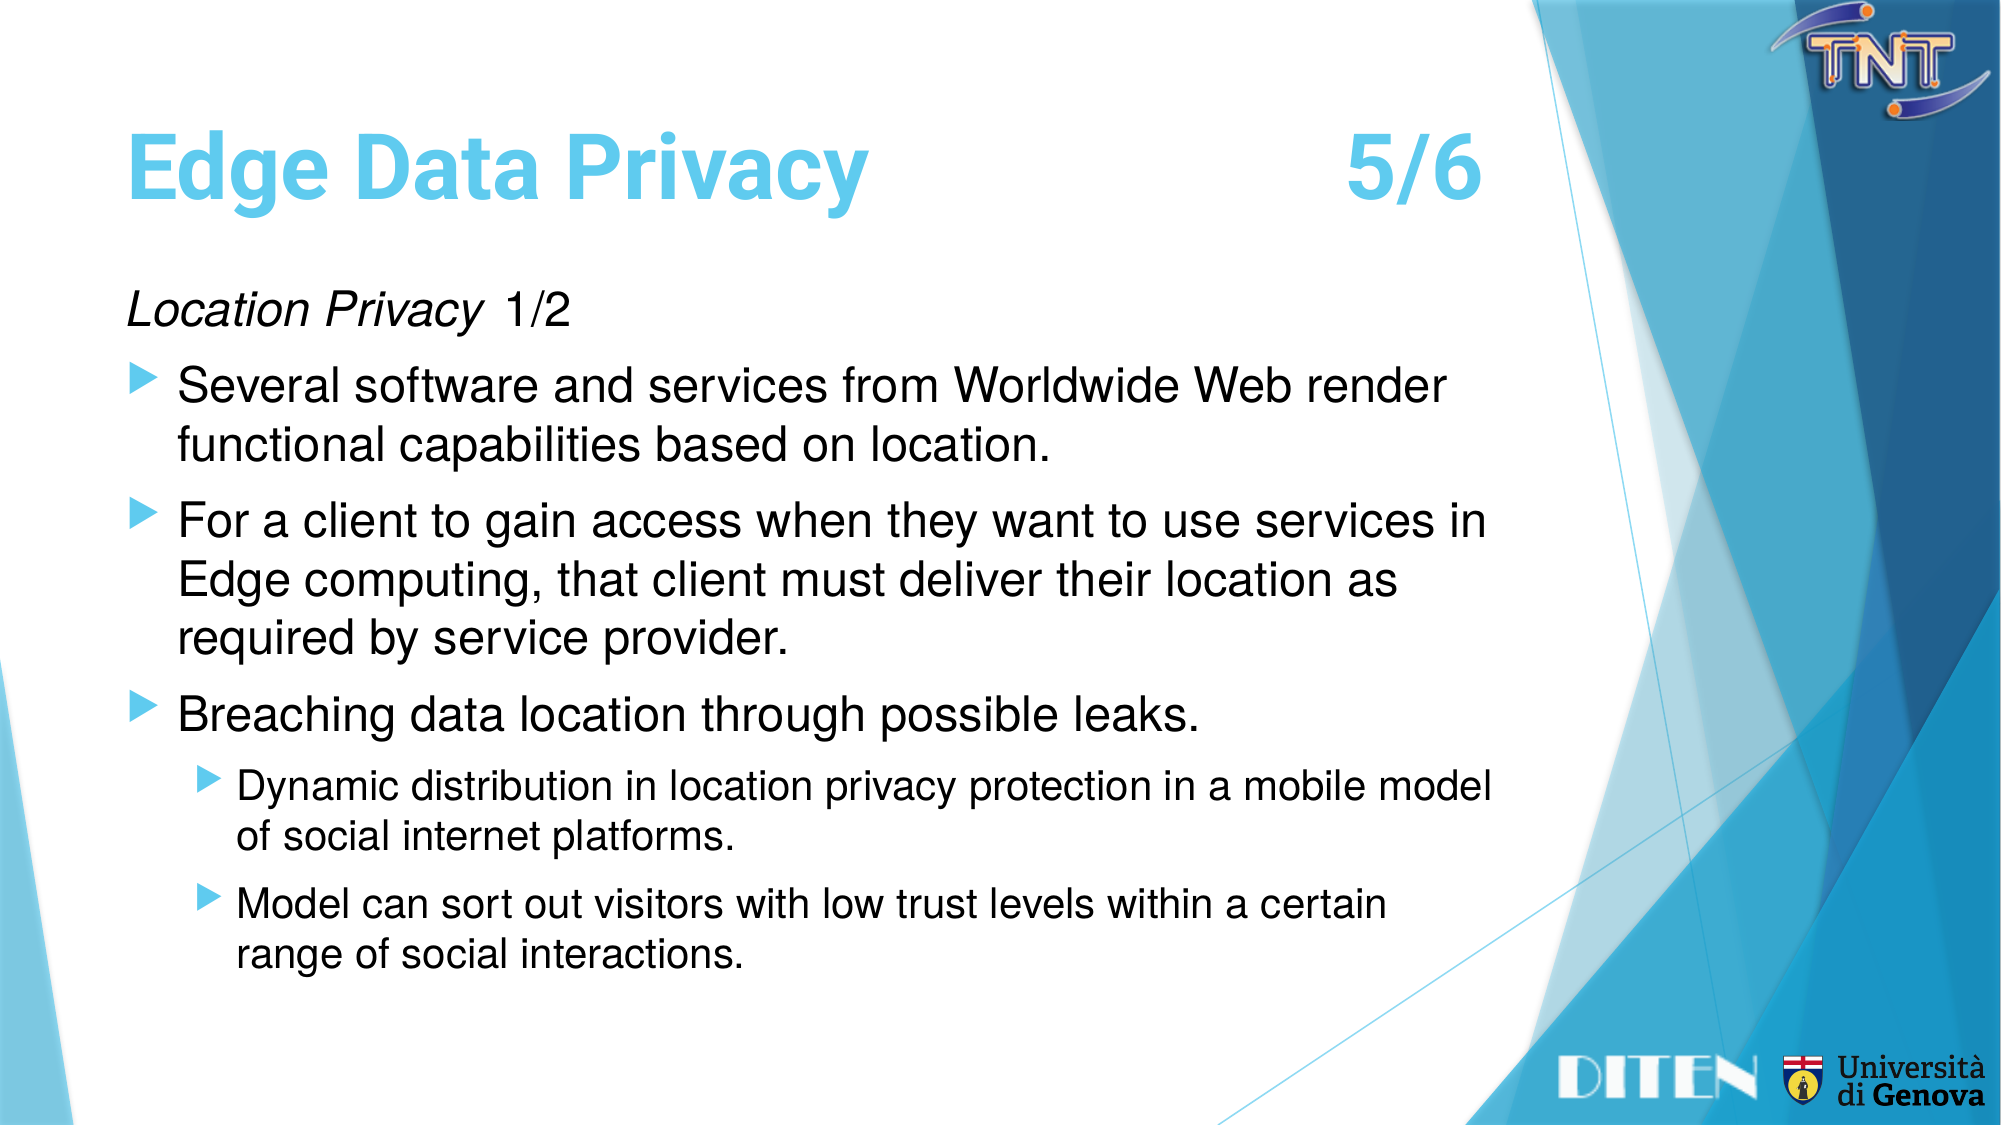

# Edge Data Privacy	5/6
Location Privacy	1/2
Several software and services from Worldwide Web render functional capabilities based on location.
For a client to gain access when they want to use services in Edge computing, that client must deliver their location as required by service provider.
Breaching data location through possible leaks.
Dynamic distribution in location privacy protection in a mobile model of social internet platforms.
Model can sort out visitors with low trust levels within a certain range of social interactions.